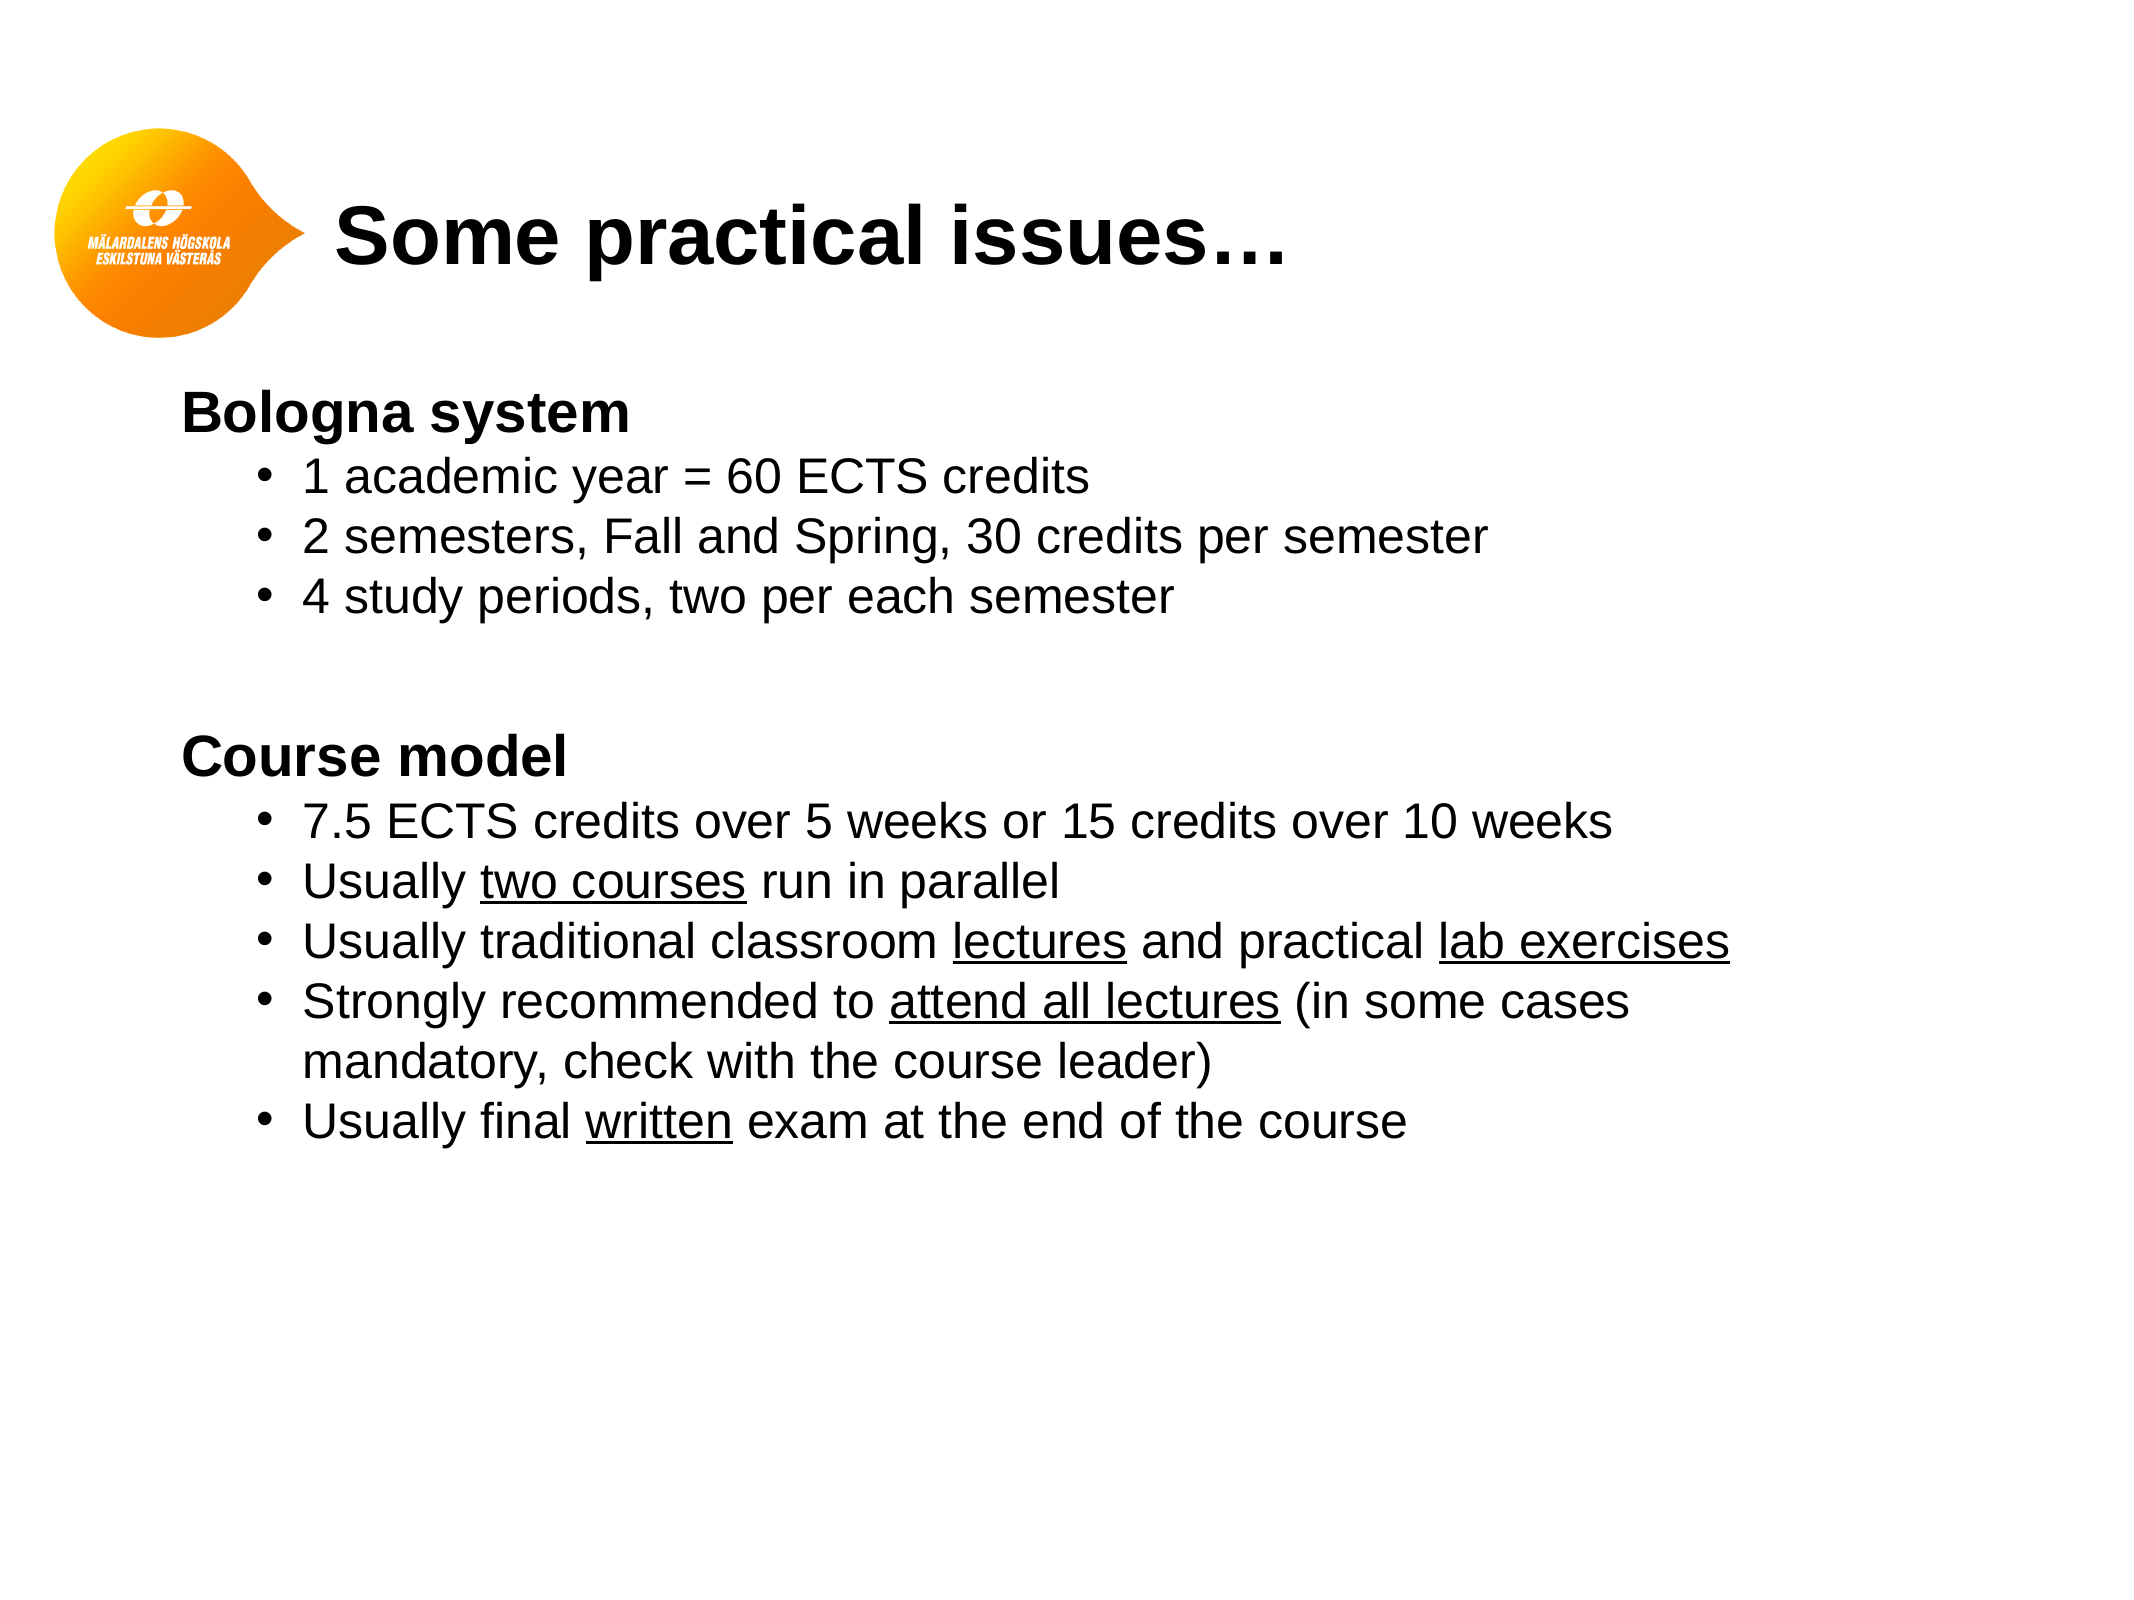

# Some practical issues…
Bologna system
1 academic year = 60 ECTS credits
2 semesters, Fall and Spring, 30 credits per semester
4 study periods, two per each semester

Course model
7.5 ECTS credits over 5 weeks or 15 credits over 10 weeks
Usually two courses run in parallel
Usually traditional classroom lectures and practical lab exercises
Strongly recommended to attend all lectures (in some cases mandatory, check with the course leader)
Usually final written exam at the end of the course